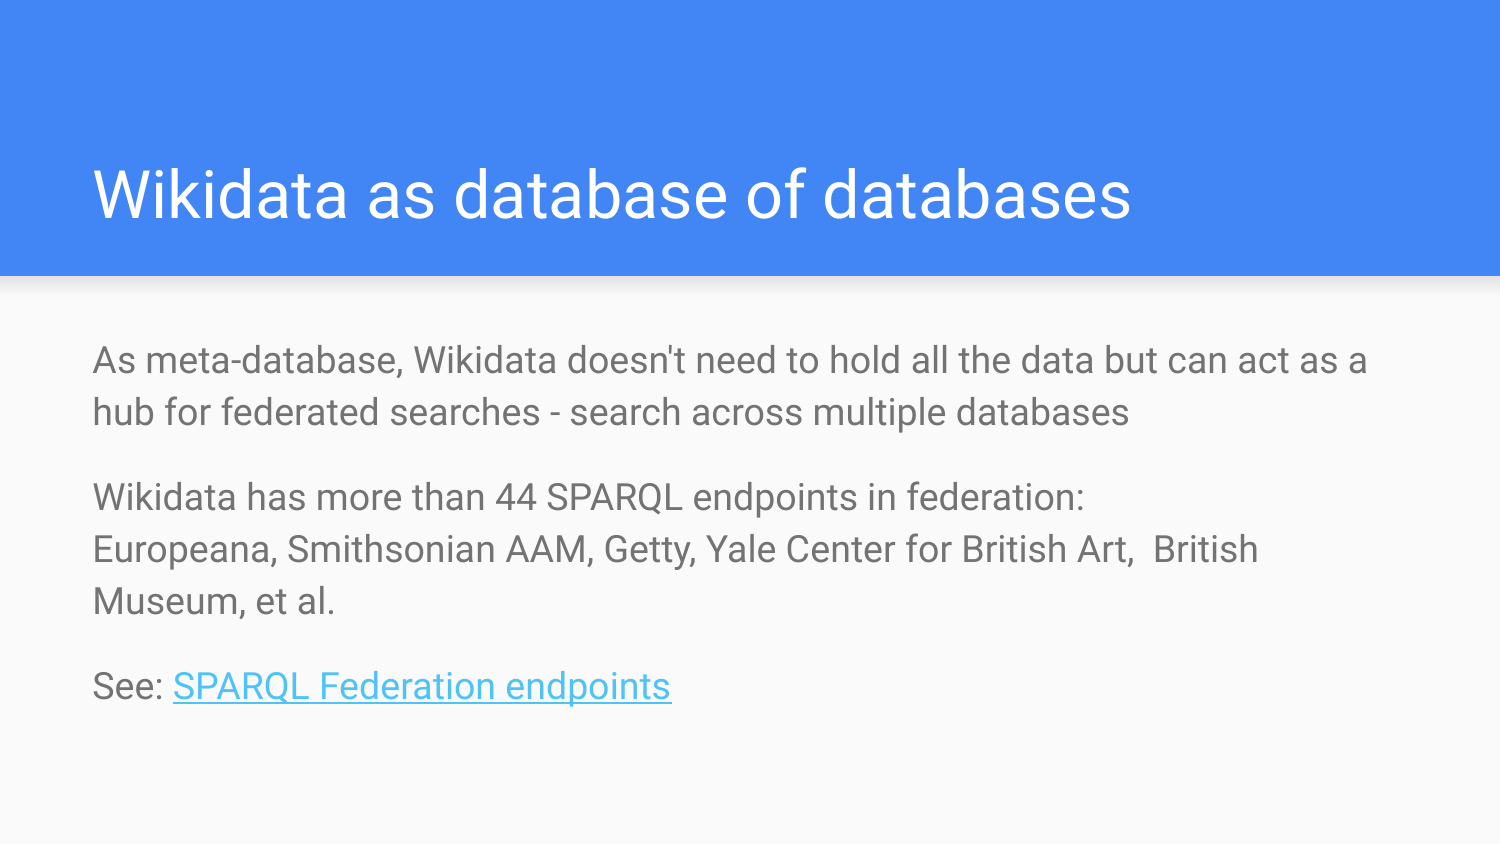

# Wikidata as database of databases
As meta-database, Wikidata doesn't need to hold all the data but can act as a hub for federated searches - search across multiple databases
Wikidata has more than 44 SPARQL endpoints in federation:
Europeana, Smithsonian AAM, Getty, Yale Center for British Art,  British Museum, et al.
See: SPARQL Federation endpoints